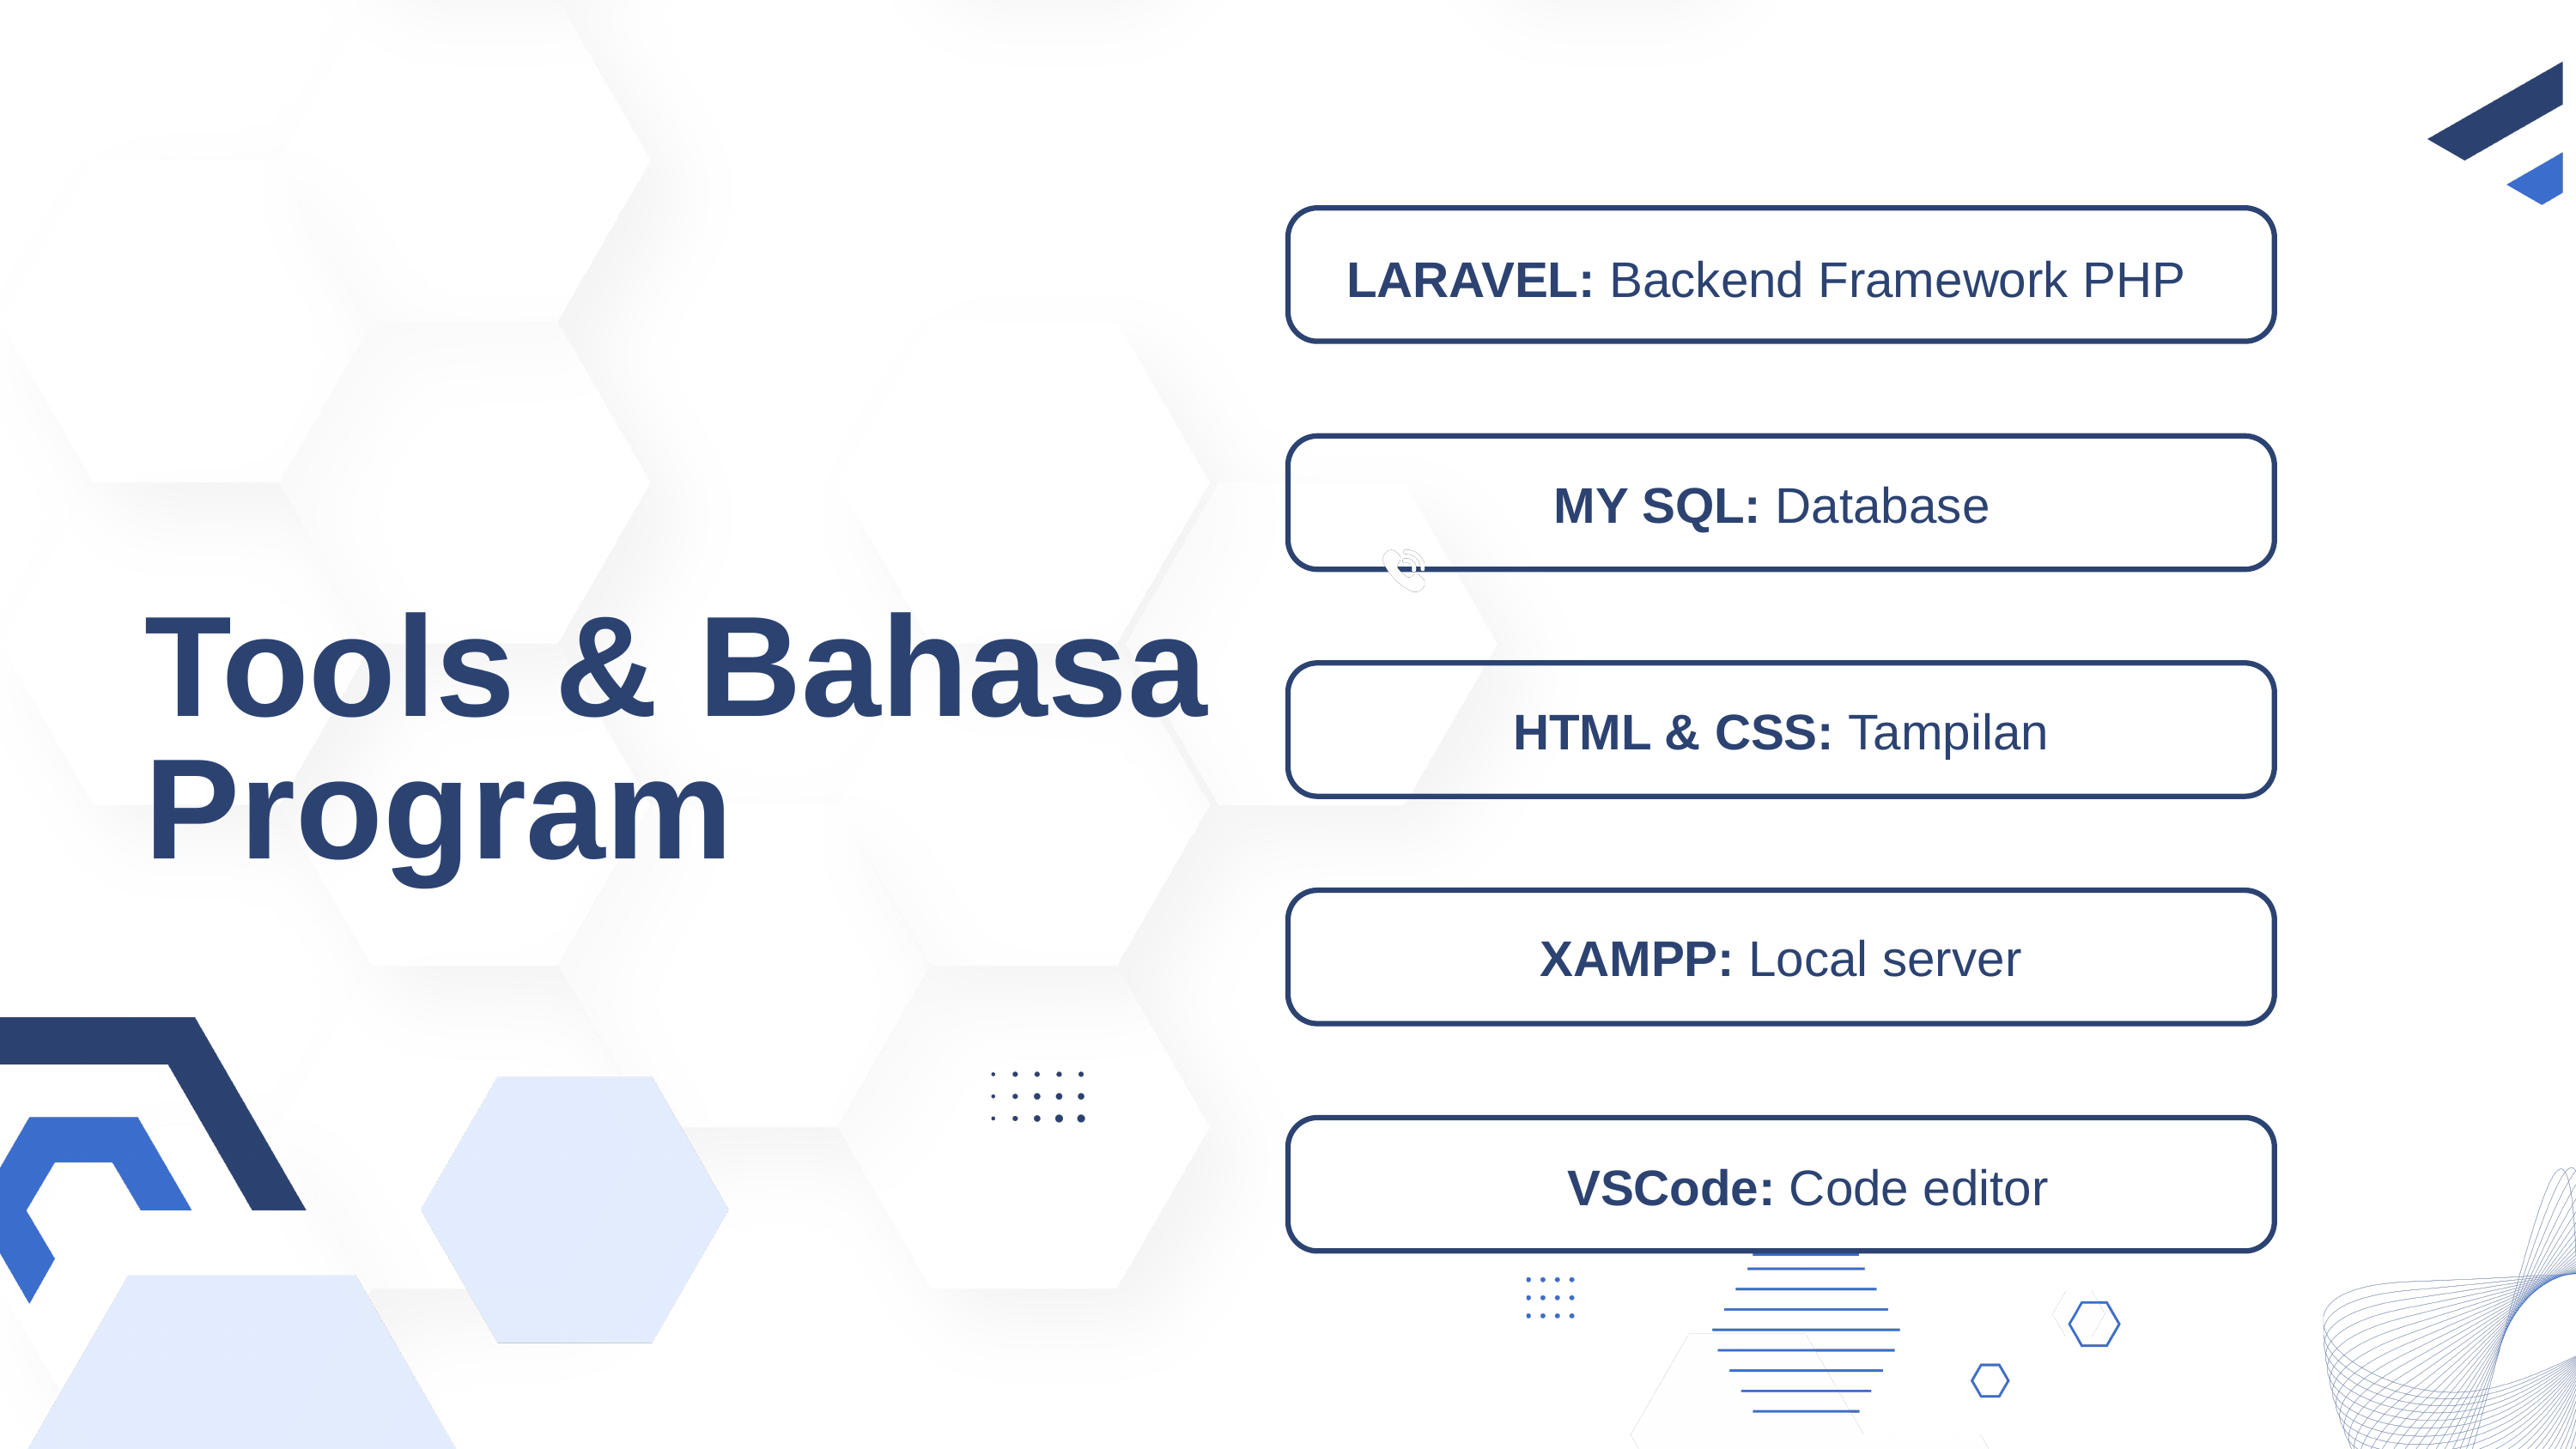

LARAVEL: Backend Framework PHP

MY SQL: Database

Tools & Bahasa Program

HTML & CSS (Tampilan)
HTML & CSS: Tampilan

XAMPP: Local server

VSCode: Code editor